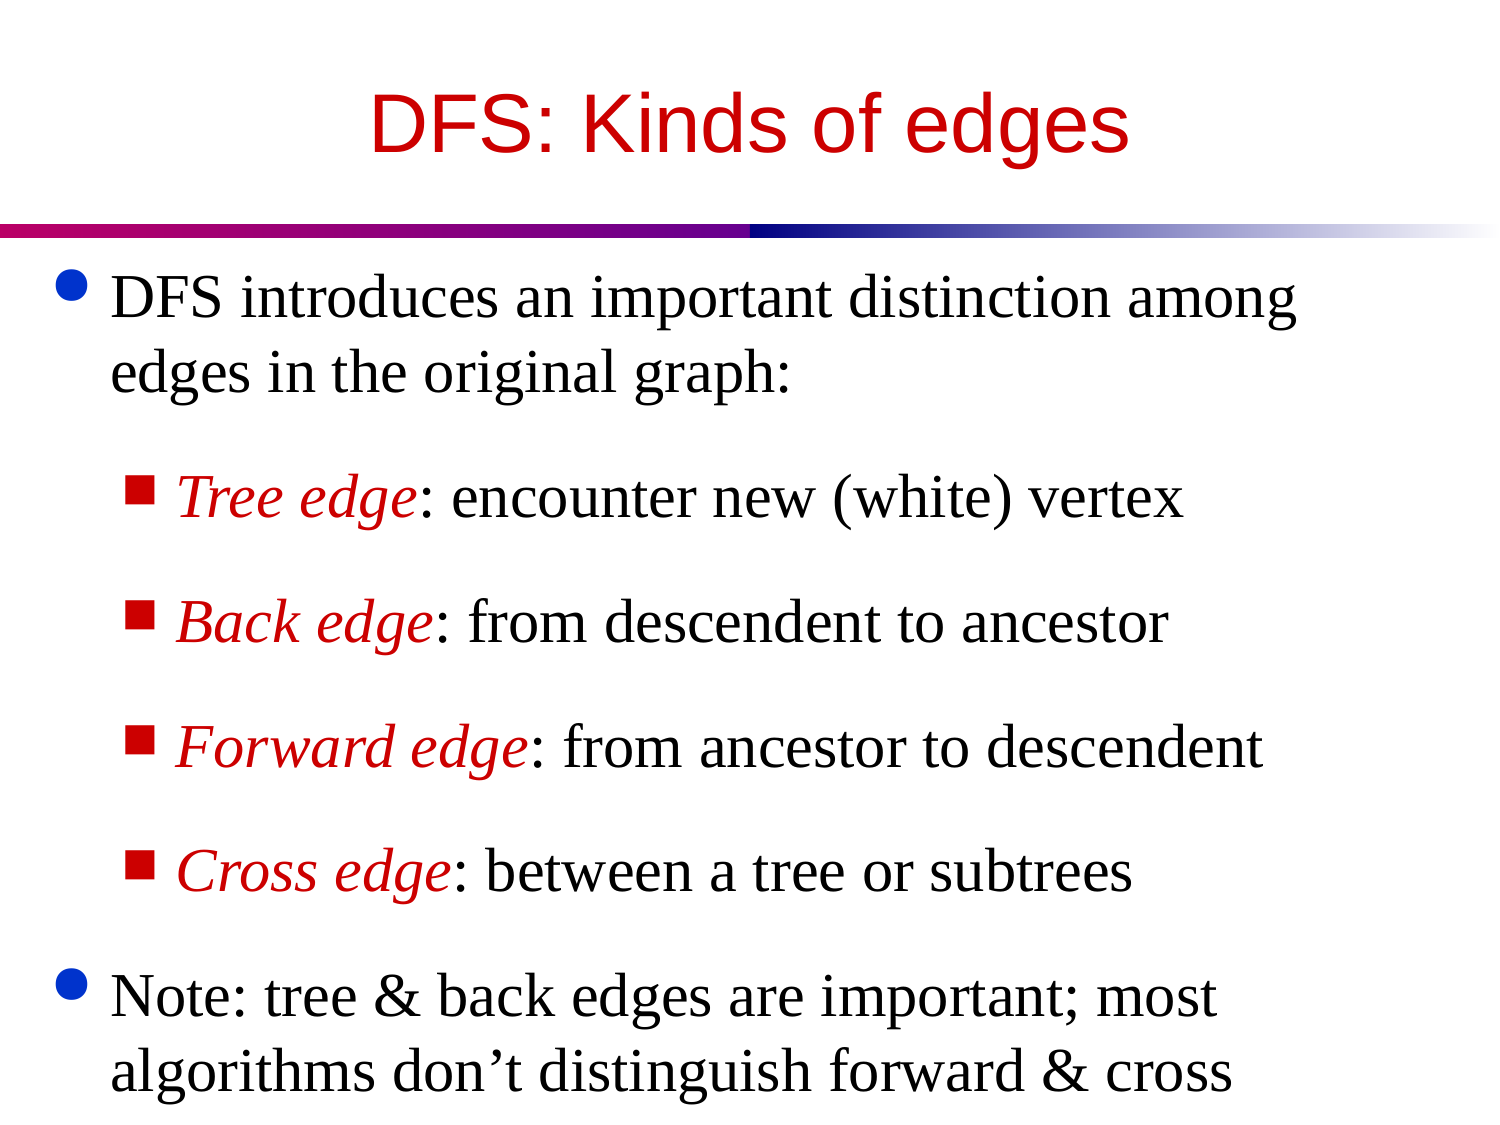

# DFS: Kinds of edges
DFS introduces an important distinction among edges in the original graph:
Tree edge: encounter new (white) vertex
Back edge: from descendent to ancestor
Forward edge: from ancestor to descendent
Cross edge: between a tree or subtrees
Note: tree & back edges are important; most algorithms don’t distinguish forward & cross